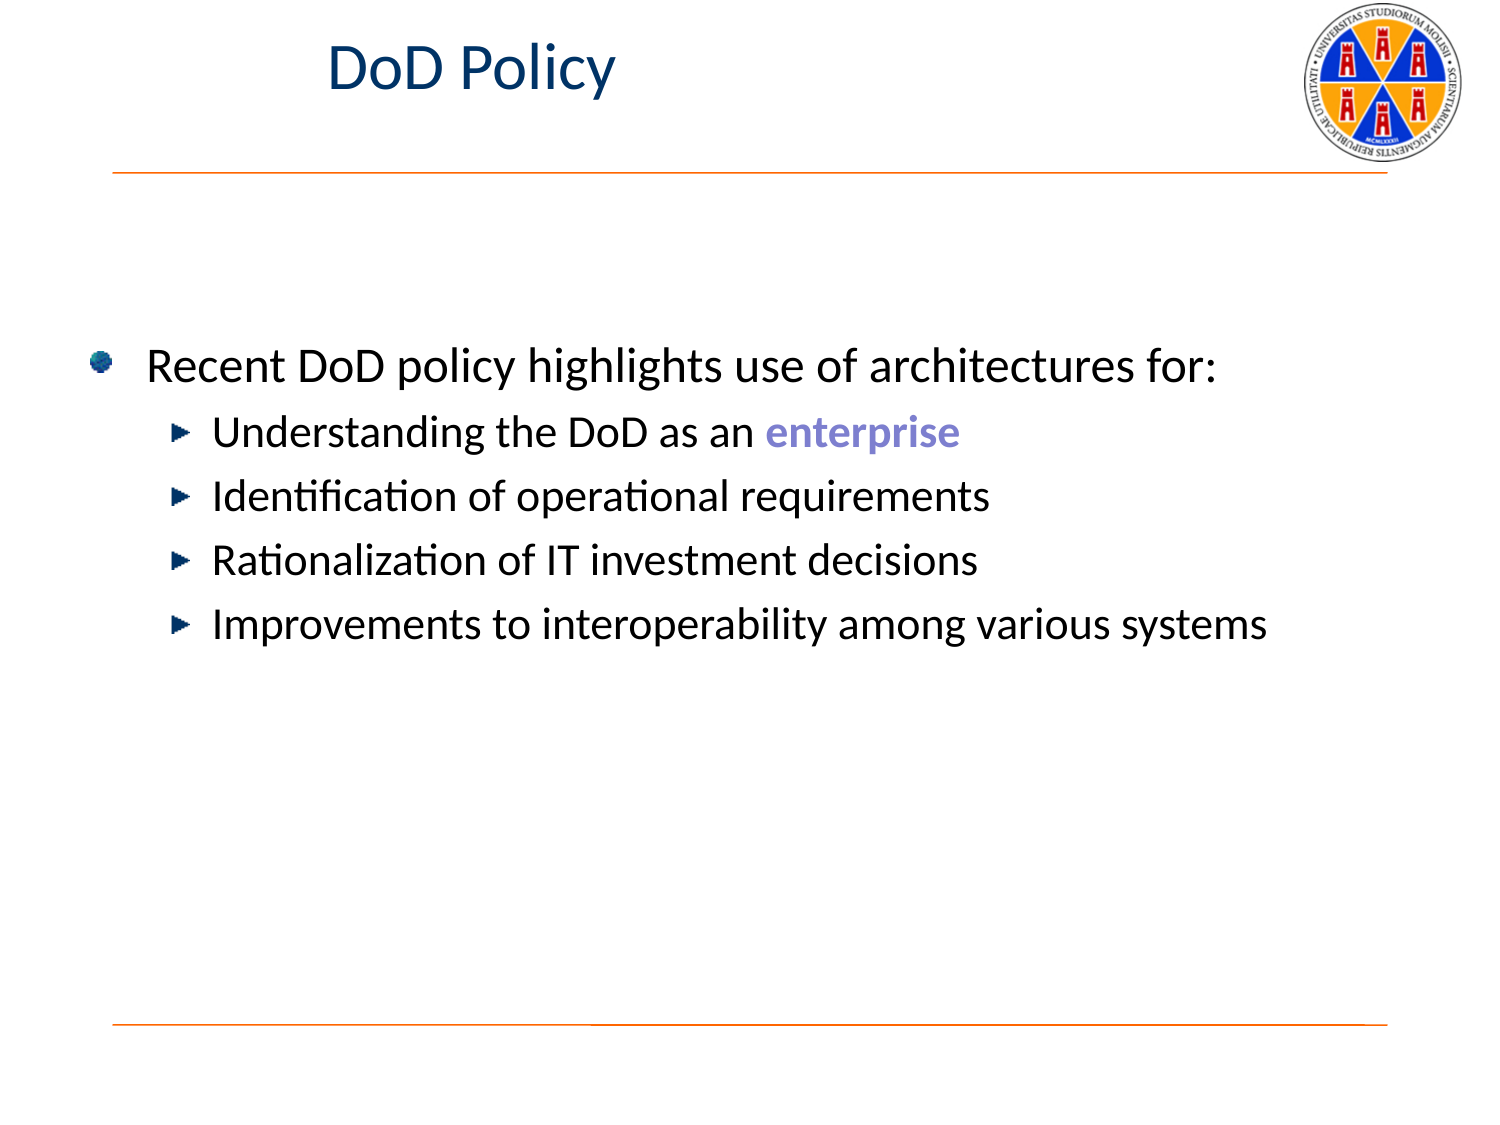

# DoD Policy
Recent DoD policy highlights use of architectures for:
Understanding the DoD as an enterprise
Identification of operational requirements
Rationalization of IT investment decisions
Improvements to interoperability among various systems